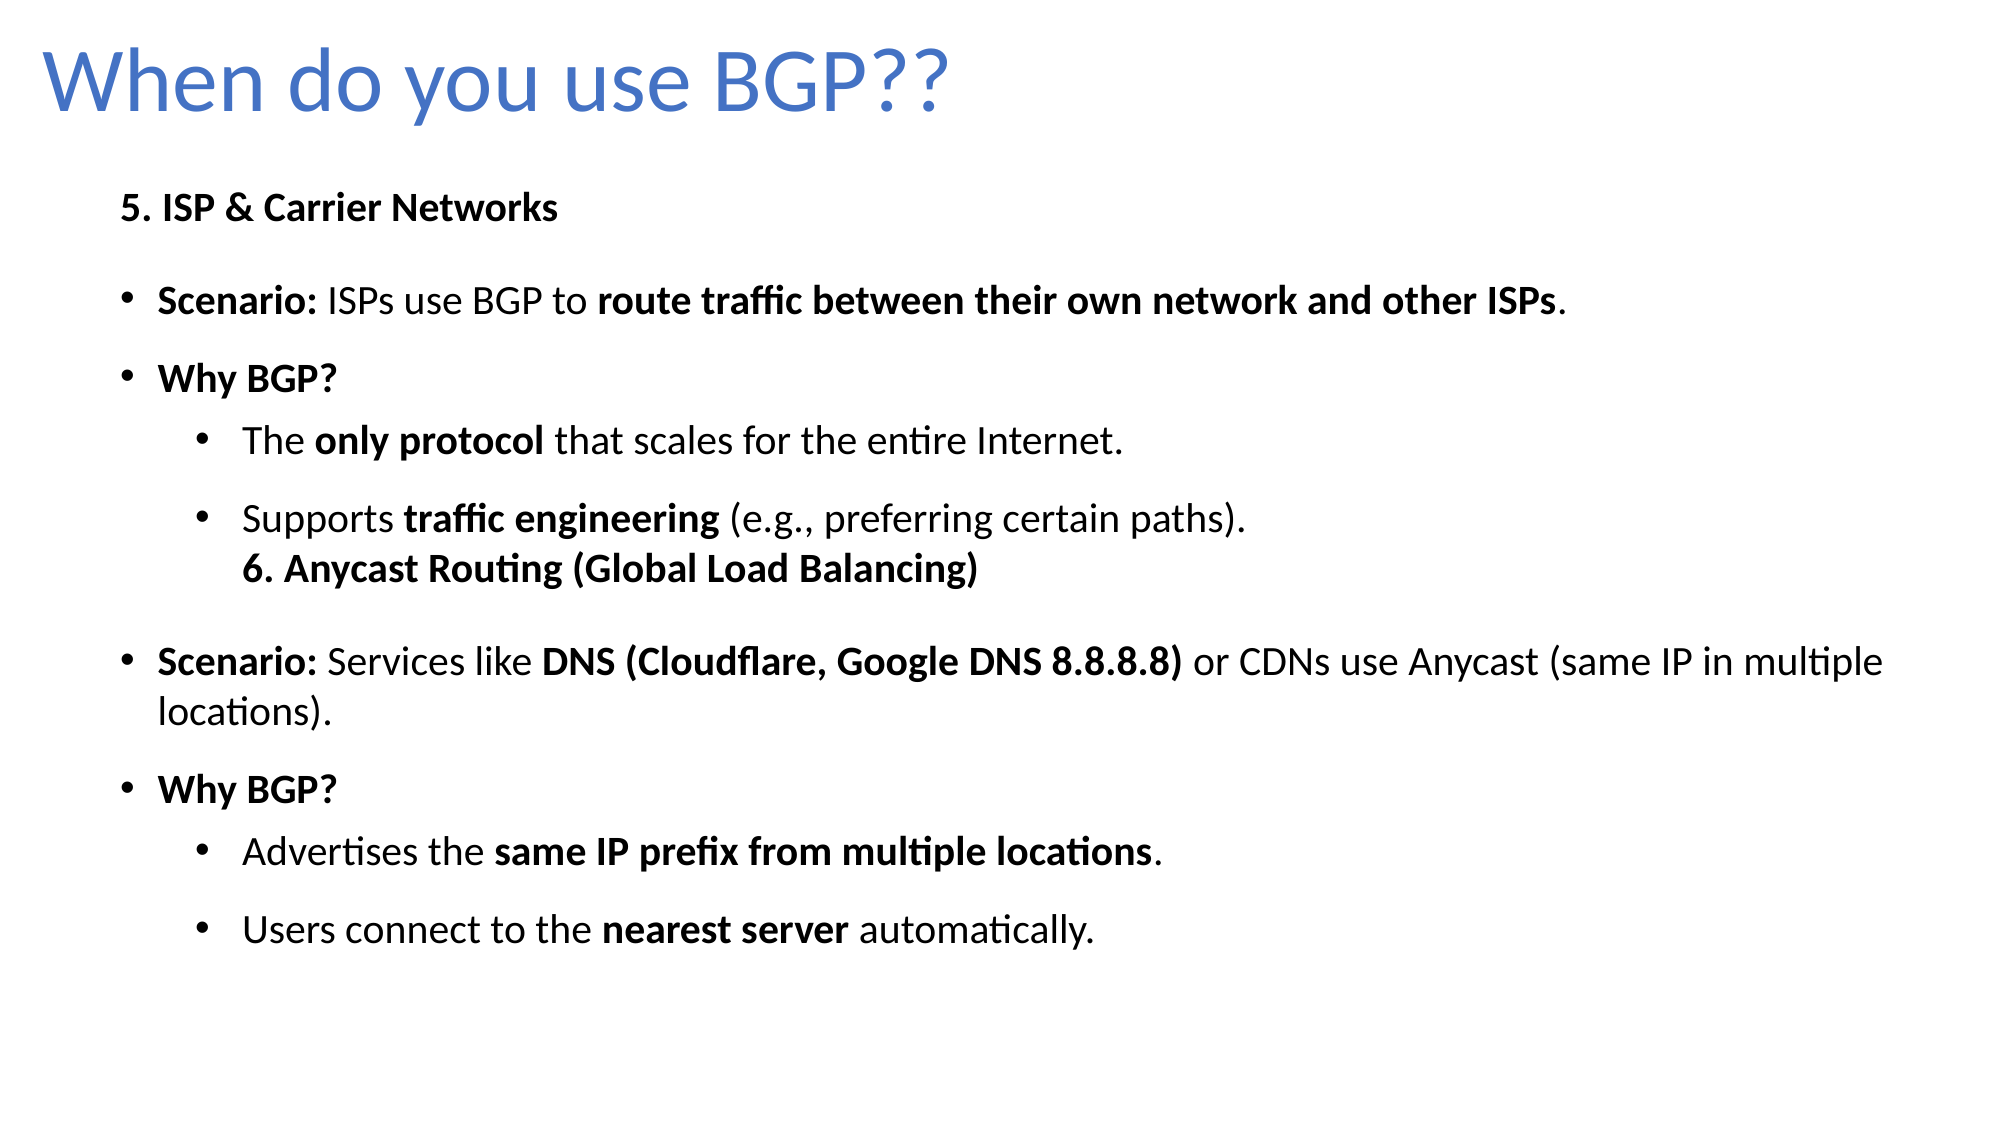

# When do you use BGP??
5. ISP & Carrier Networks
Scenario: ISPs use BGP to route traffic between their own network and other ISPs.
Why BGP?
The only protocol that scales for the entire Internet.
Supports traffic engineering (e.g., preferring certain paths).
6. Anycast Routing (Global Load Balancing)
Scenario: Services like DNS (Cloudflare, Google DNS 8.8.8.8) or CDNs use Anycast (same IP in multiple locations).
Why BGP?
Advertises the same IP prefix from multiple locations.
Users connect to the nearest server automatically.